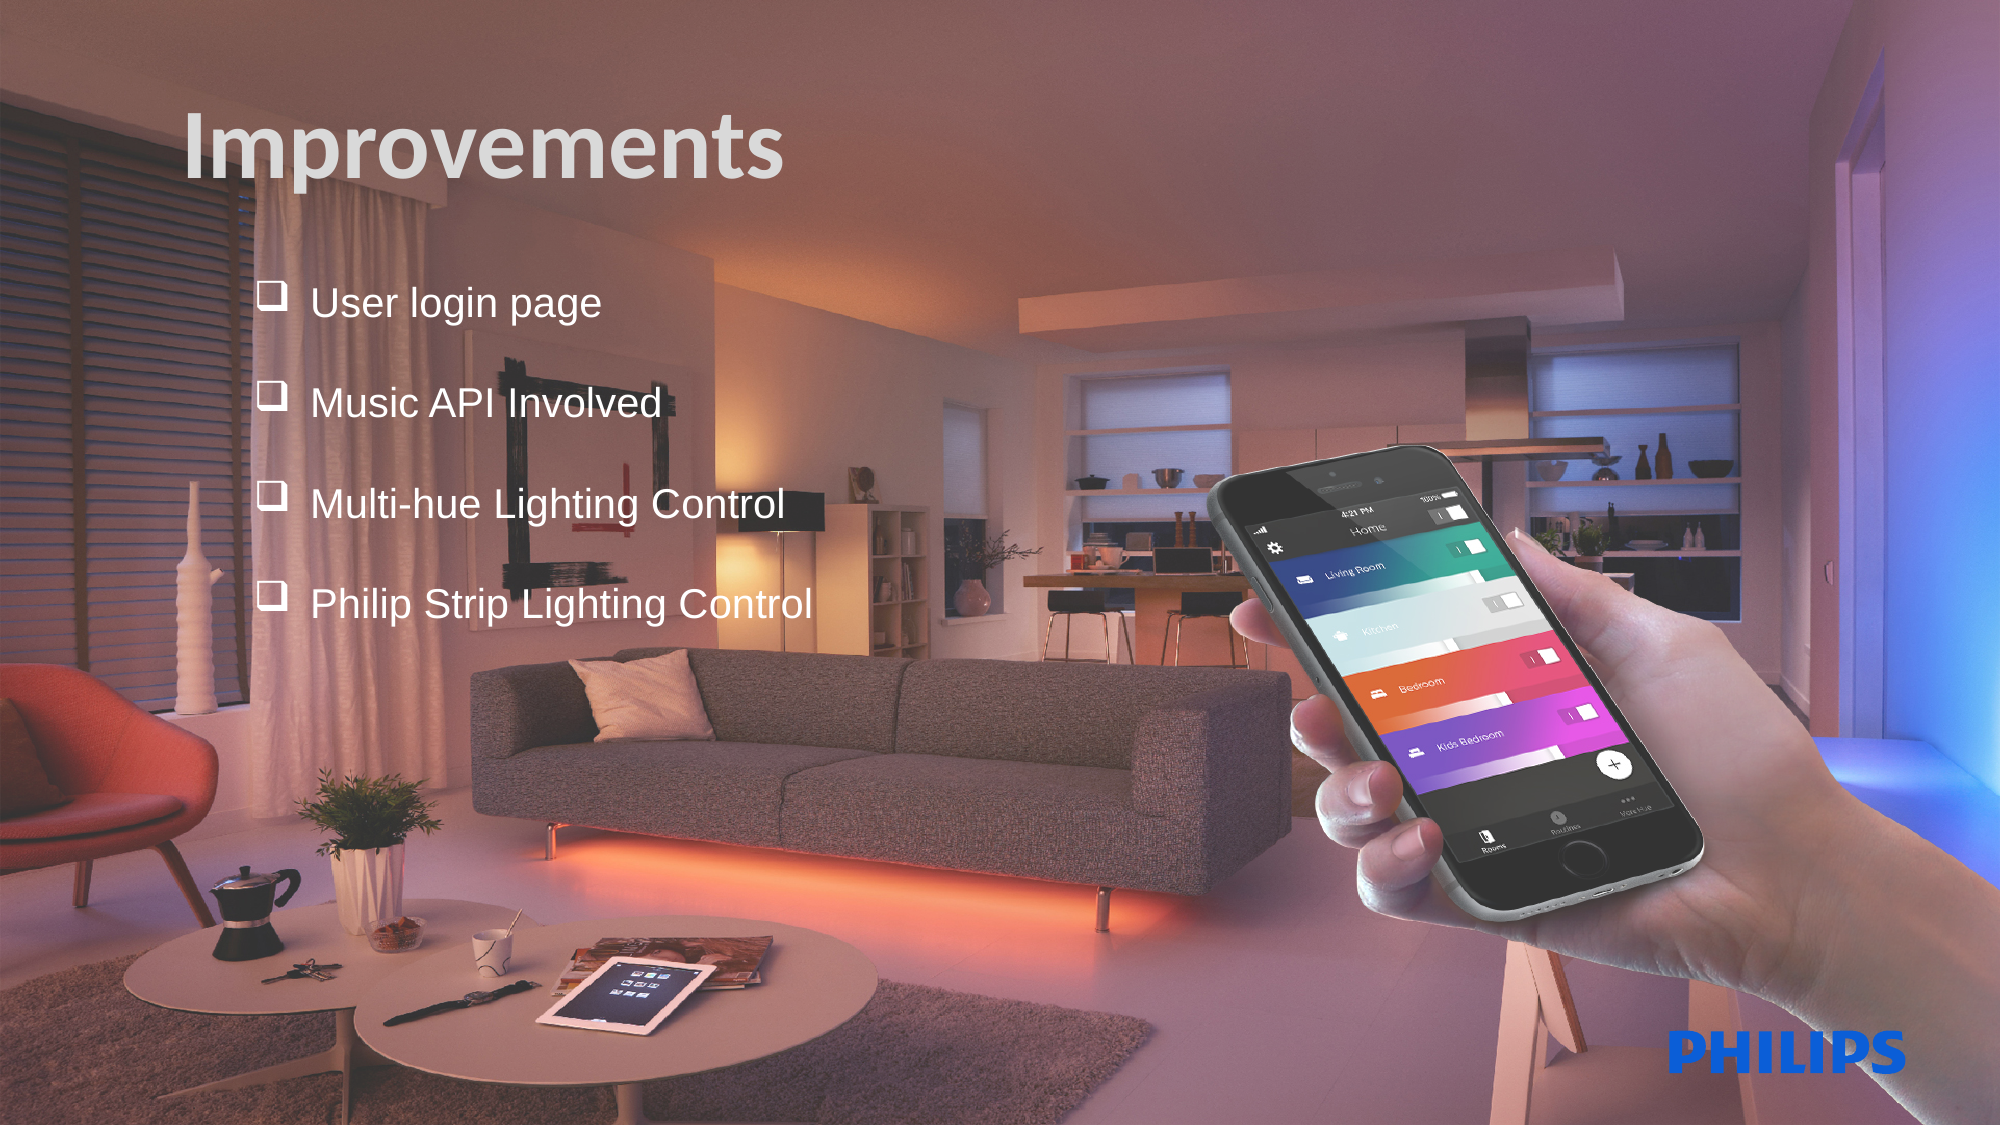

Improvements
User login page
Music API Involved
Multi-hue Lighting Control
Philip Strip Lighting Control